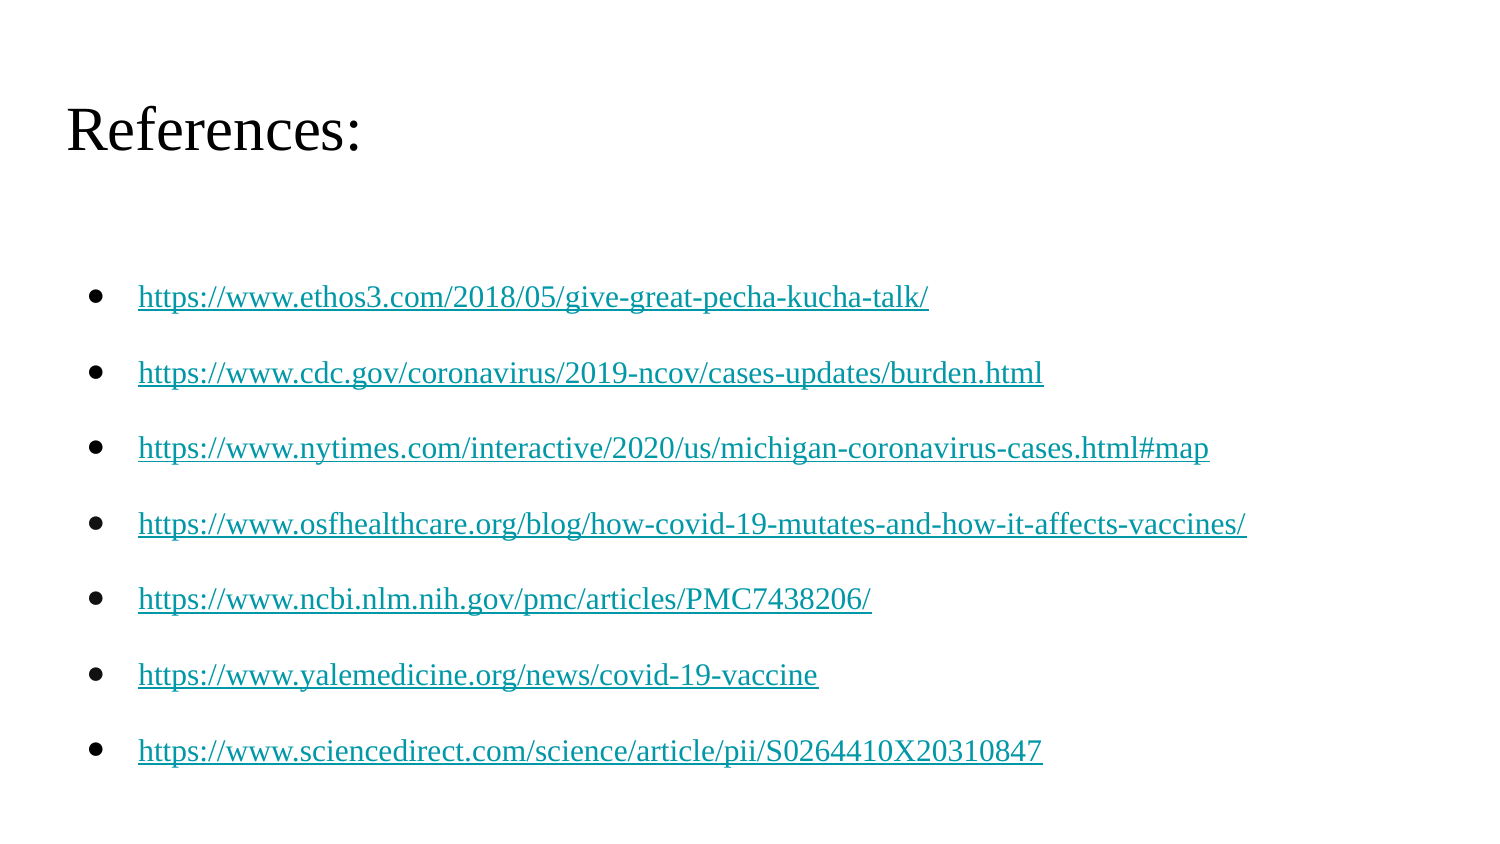

# References:
https://www.ethos3.com/2018/05/give-great-pecha-kucha-talk/
https://www.cdc.gov/coronavirus/2019-ncov/cases-updates/burden.html
https://www.nytimes.com/interactive/2020/us/michigan-coronavirus-cases.html#map
https://www.osfhealthcare.org/blog/how-covid-19-mutates-and-how-it-affects-vaccines/
https://www.ncbi.nlm.nih.gov/pmc/articles/PMC7438206/
https://www.yalemedicine.org/news/covid-19-vaccine
https://www.sciencedirect.com/science/article/pii/S0264410X20310847